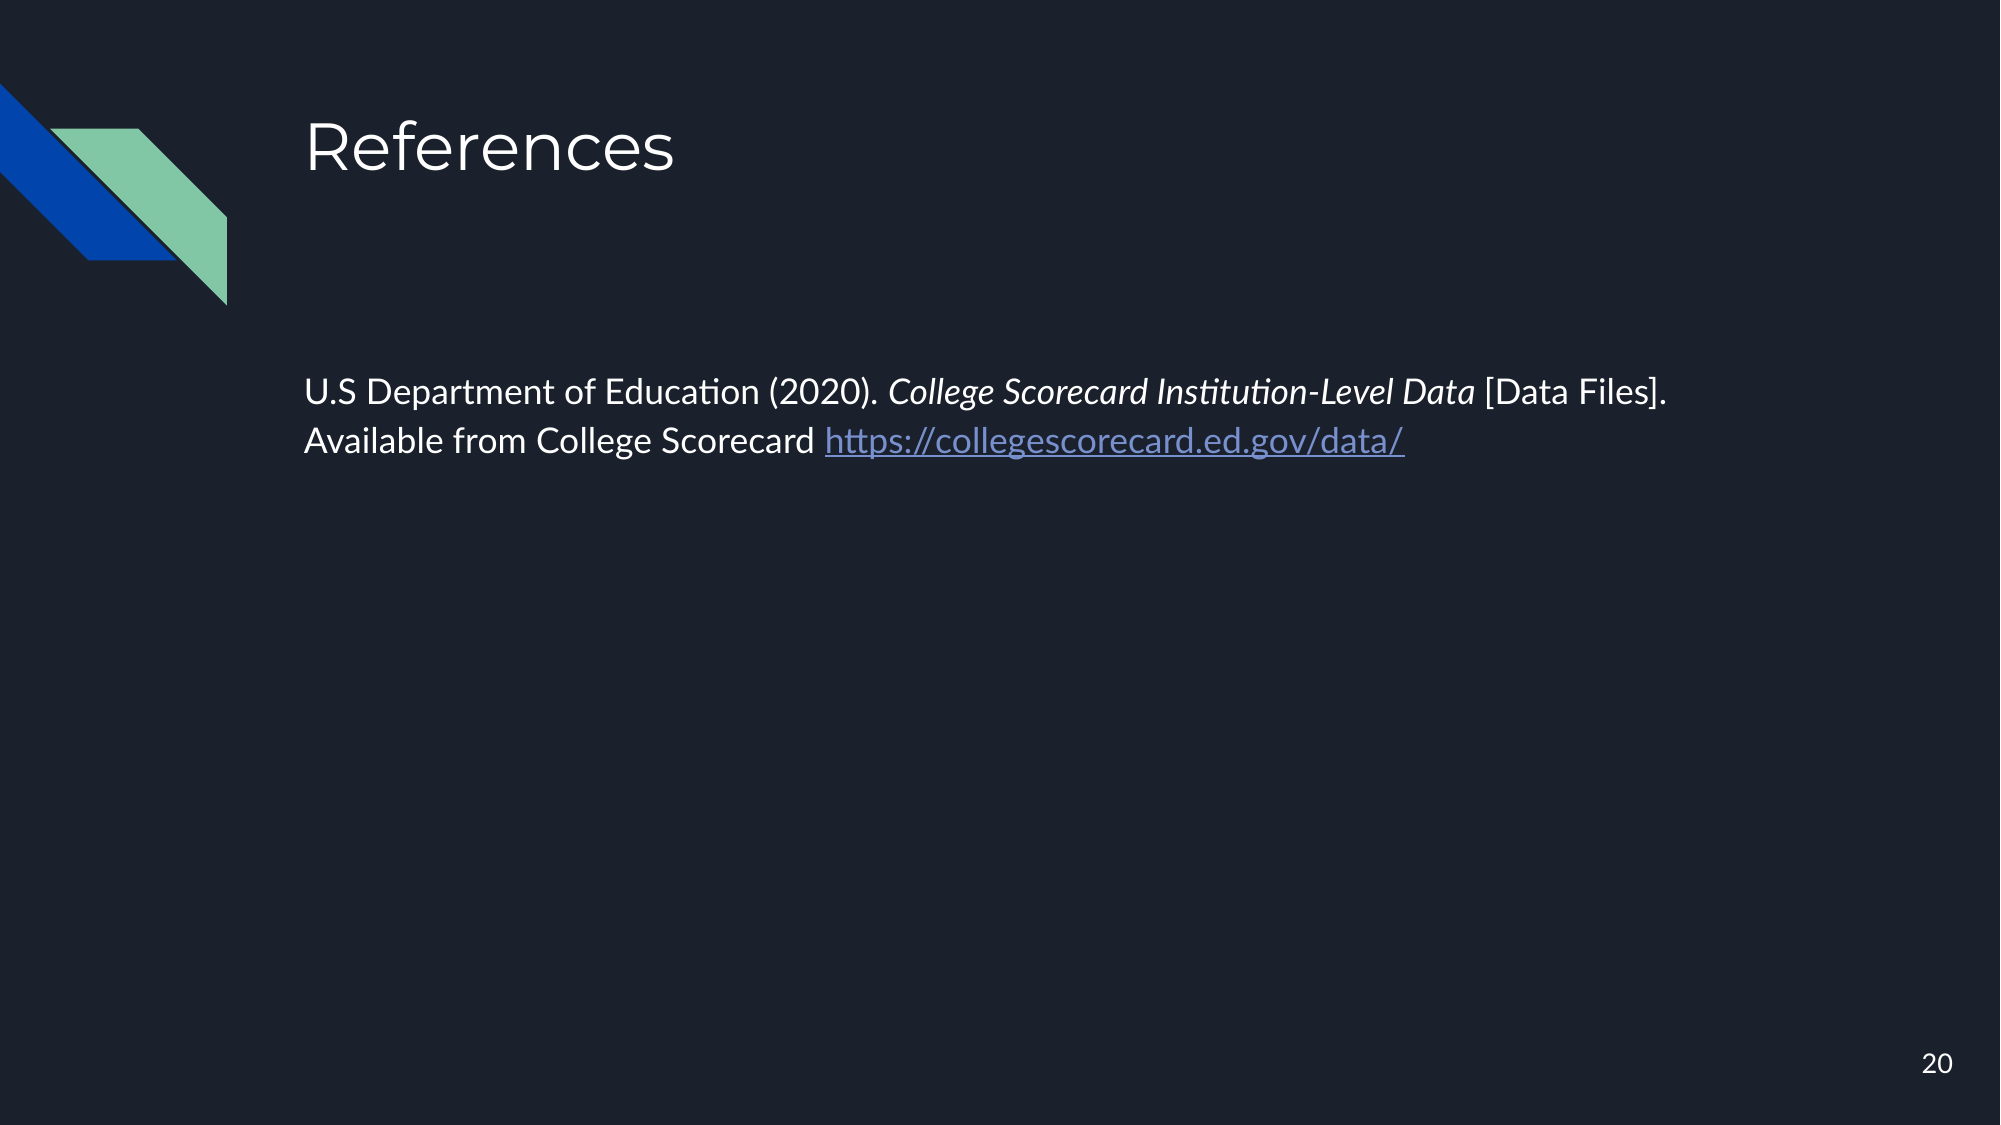

# References
U.S Department of Education (2020). College Scorecard Institution-Level Data [Data Files]. Available from College Scorecard https://collegescorecard.ed.gov/data/

20